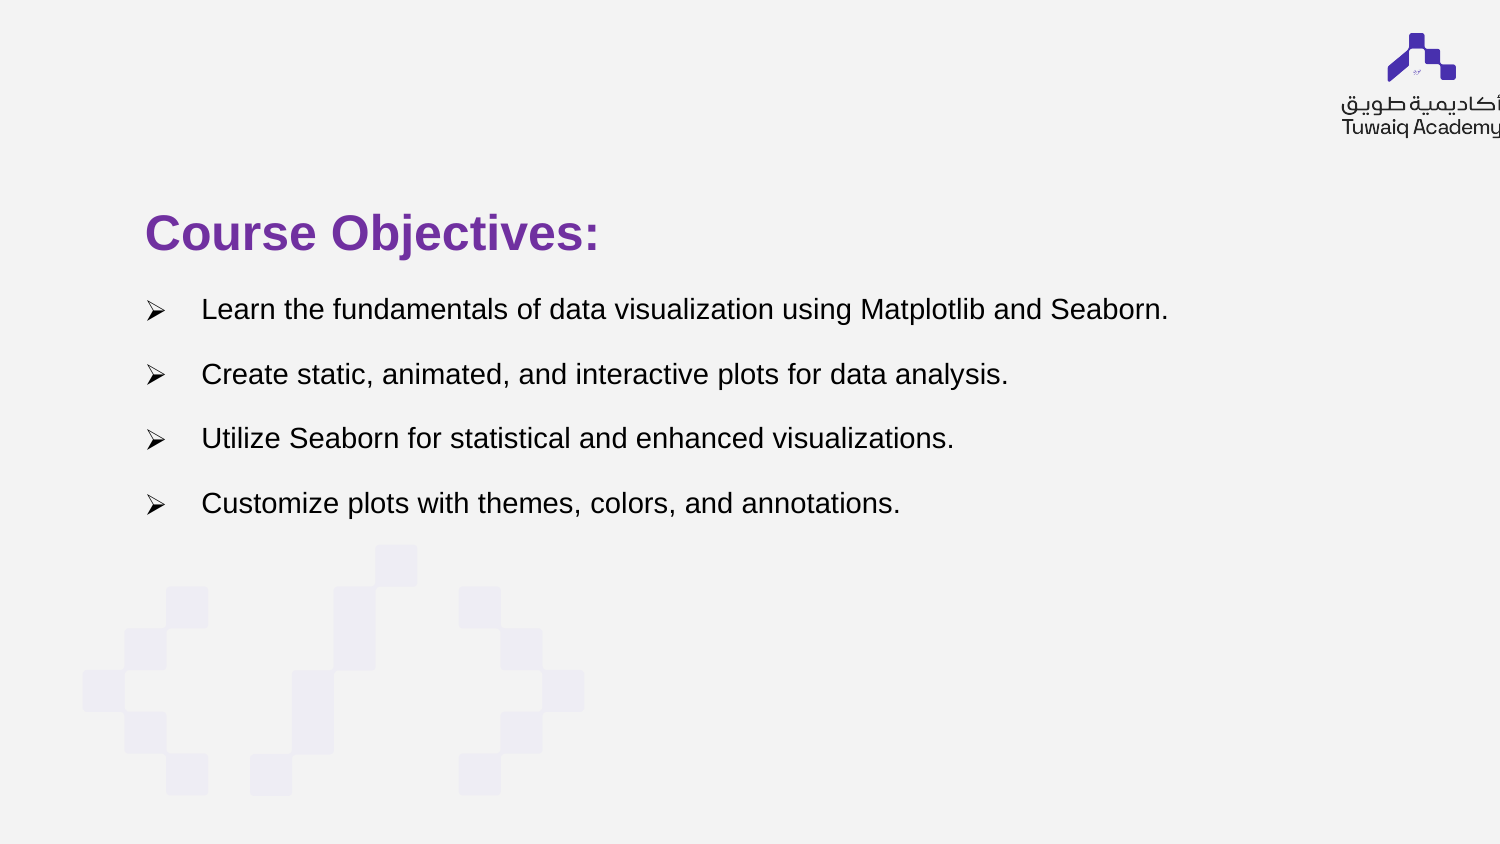

Course Objectives:
Learn the fundamentals of data visualization using Matplotlib and Seaborn.
Create static, animated, and interactive plots for data analysis.
Utilize Seaborn for statistical and enhanced visualizations.
Customize plots with themes, colors, and annotations.